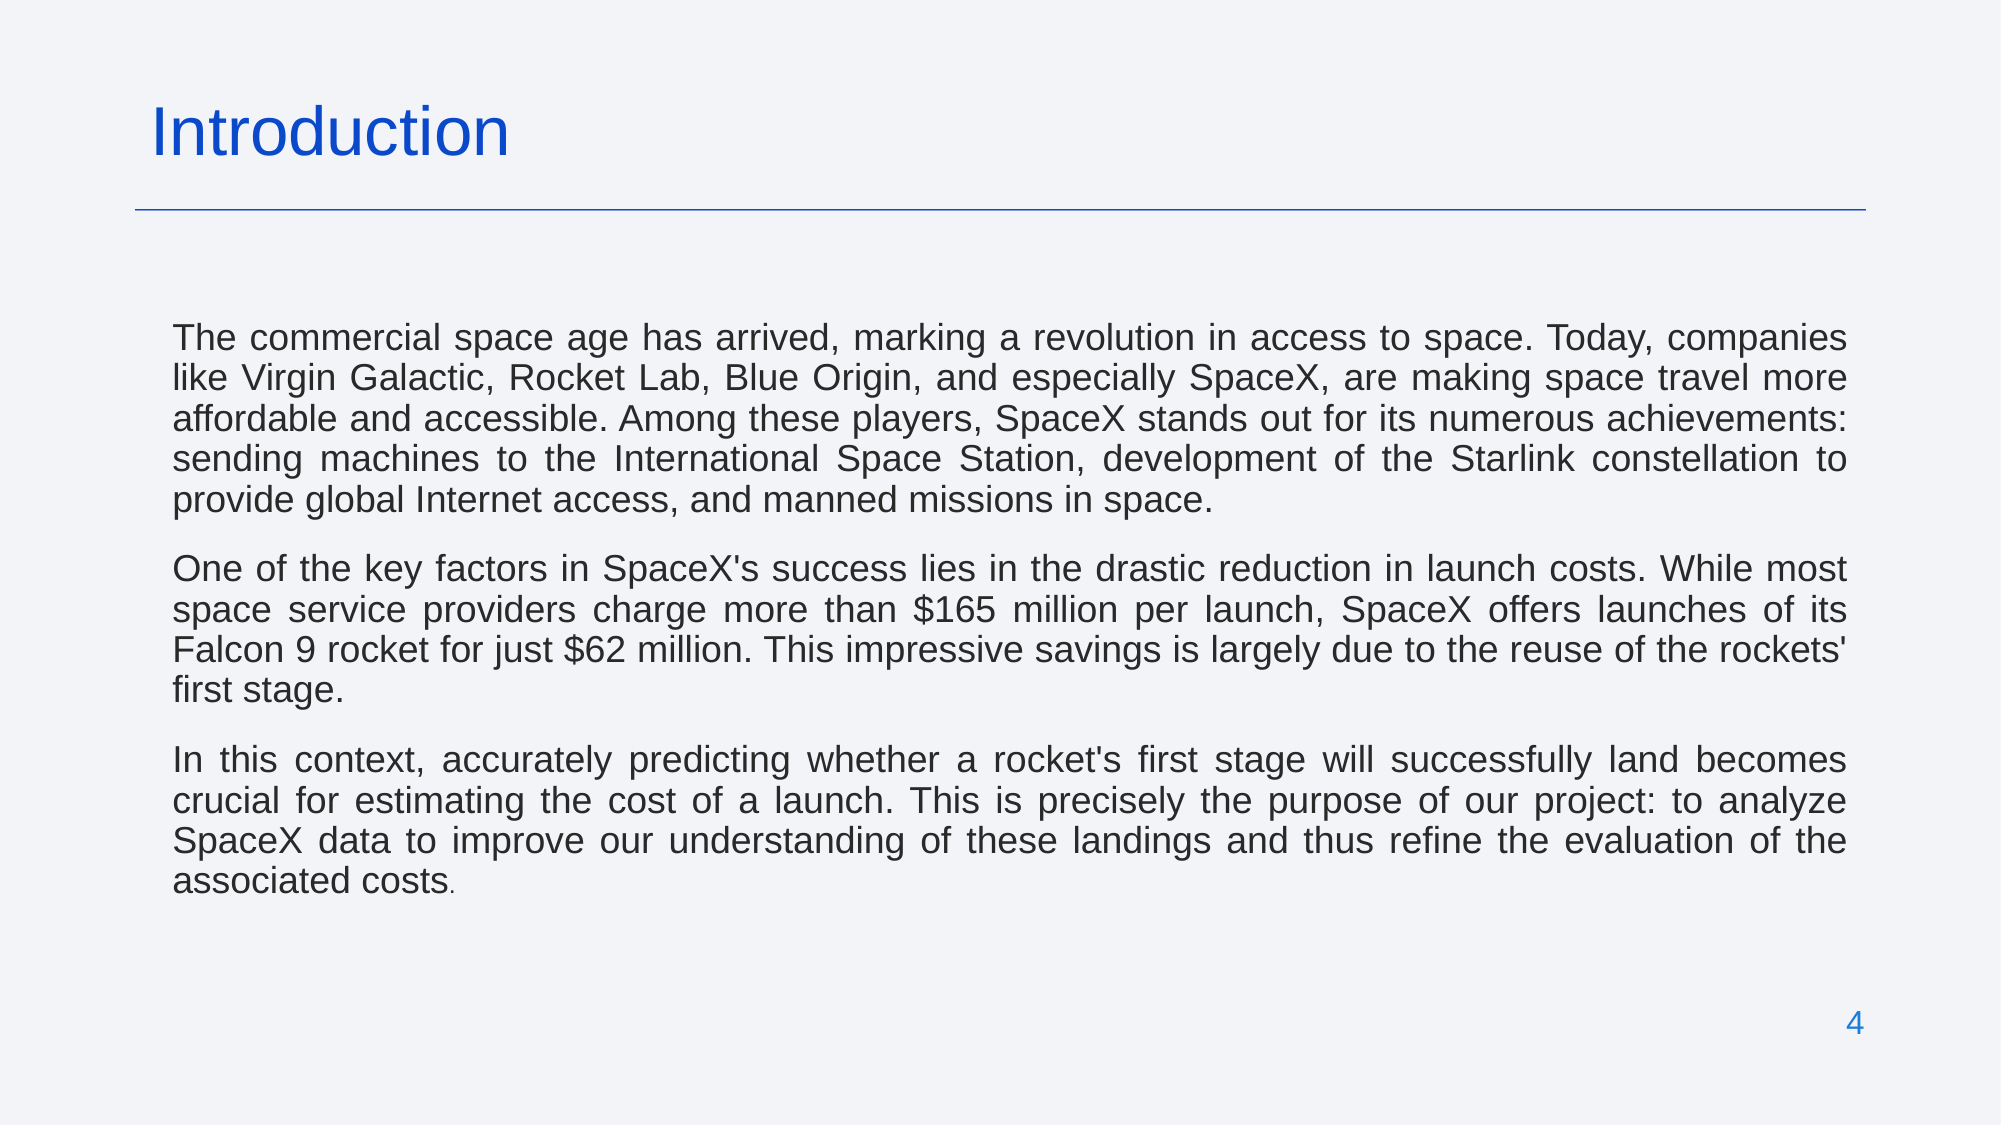

Introduction
The commercial space age has arrived, marking a revolution in access to space. Today, companies like Virgin Galactic, Rocket Lab, Blue Origin, and especially SpaceX, are making space travel more affordable and accessible. Among these players, SpaceX stands out for its numerous achievements: sending machines to the International Space Station, development of the Starlink constellation to provide global Internet access, and manned missions in space.
One of the key factors in SpaceX's success lies in the drastic reduction in launch costs. While most space service providers charge more than $165 million per launch, SpaceX offers launches of its Falcon 9 rocket for just $62 million. This impressive savings is largely due to the reuse of the rockets' first stage.
In this context, accurately predicting whether a rocket's first stage will successfully land becomes crucial for estimating the cost of a launch. This is precisely the purpose of our project: to analyze SpaceX data to improve our understanding of these landings and thus refine the evaluation of the associated costs.
4